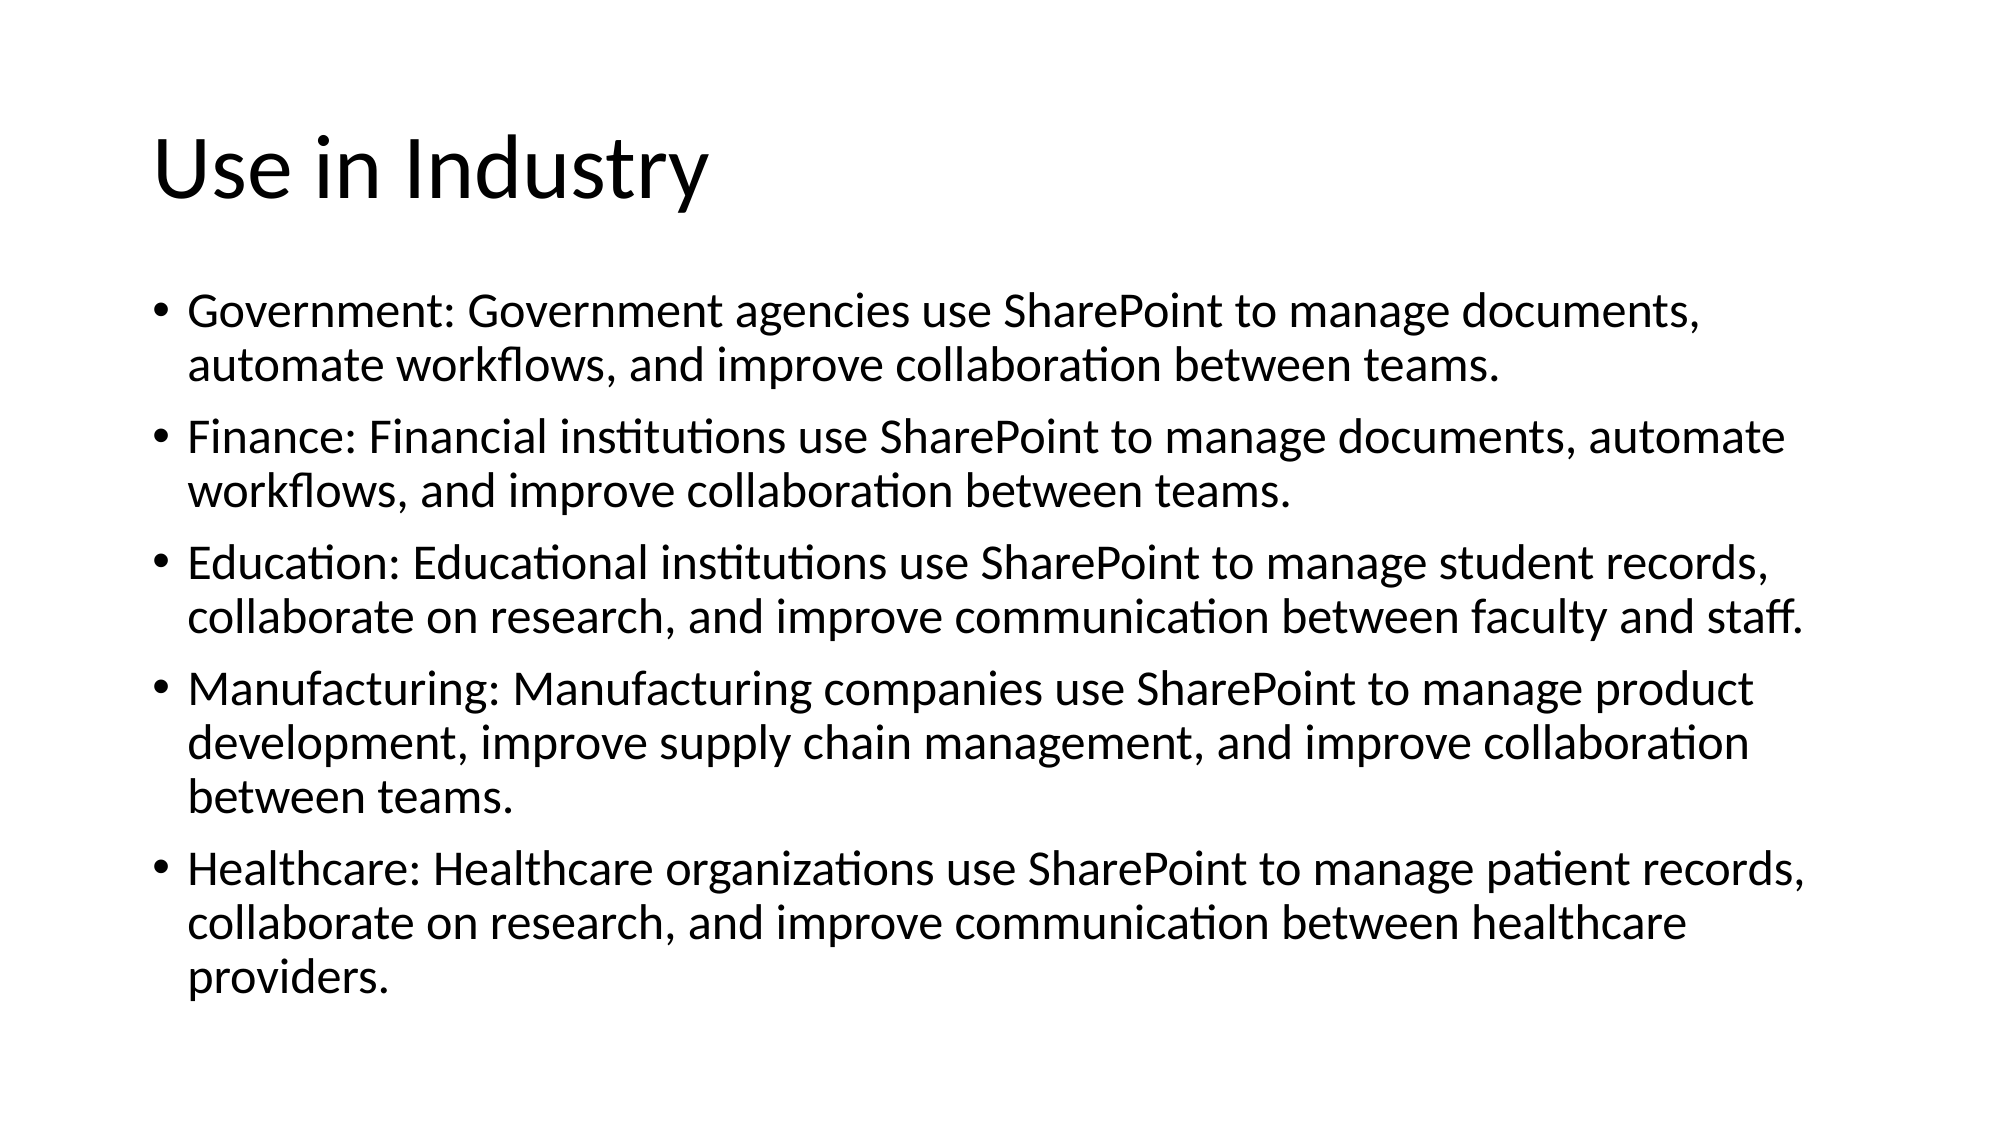

# Use in Industry
Government: Government agencies use SharePoint to manage documents, automate workflows, and improve collaboration between teams.
Finance: Financial institutions use SharePoint to manage documents, automate workflows, and improve collaboration between teams.
Education: Educational institutions use SharePoint to manage student records, collaborate on research, and improve communication between faculty and staff.
Manufacturing: Manufacturing companies use SharePoint to manage product development, improve supply chain management, and improve collaboration between teams.
Healthcare: Healthcare organizations use SharePoint to manage patient records, collaborate on research, and improve communication between healthcare providers.